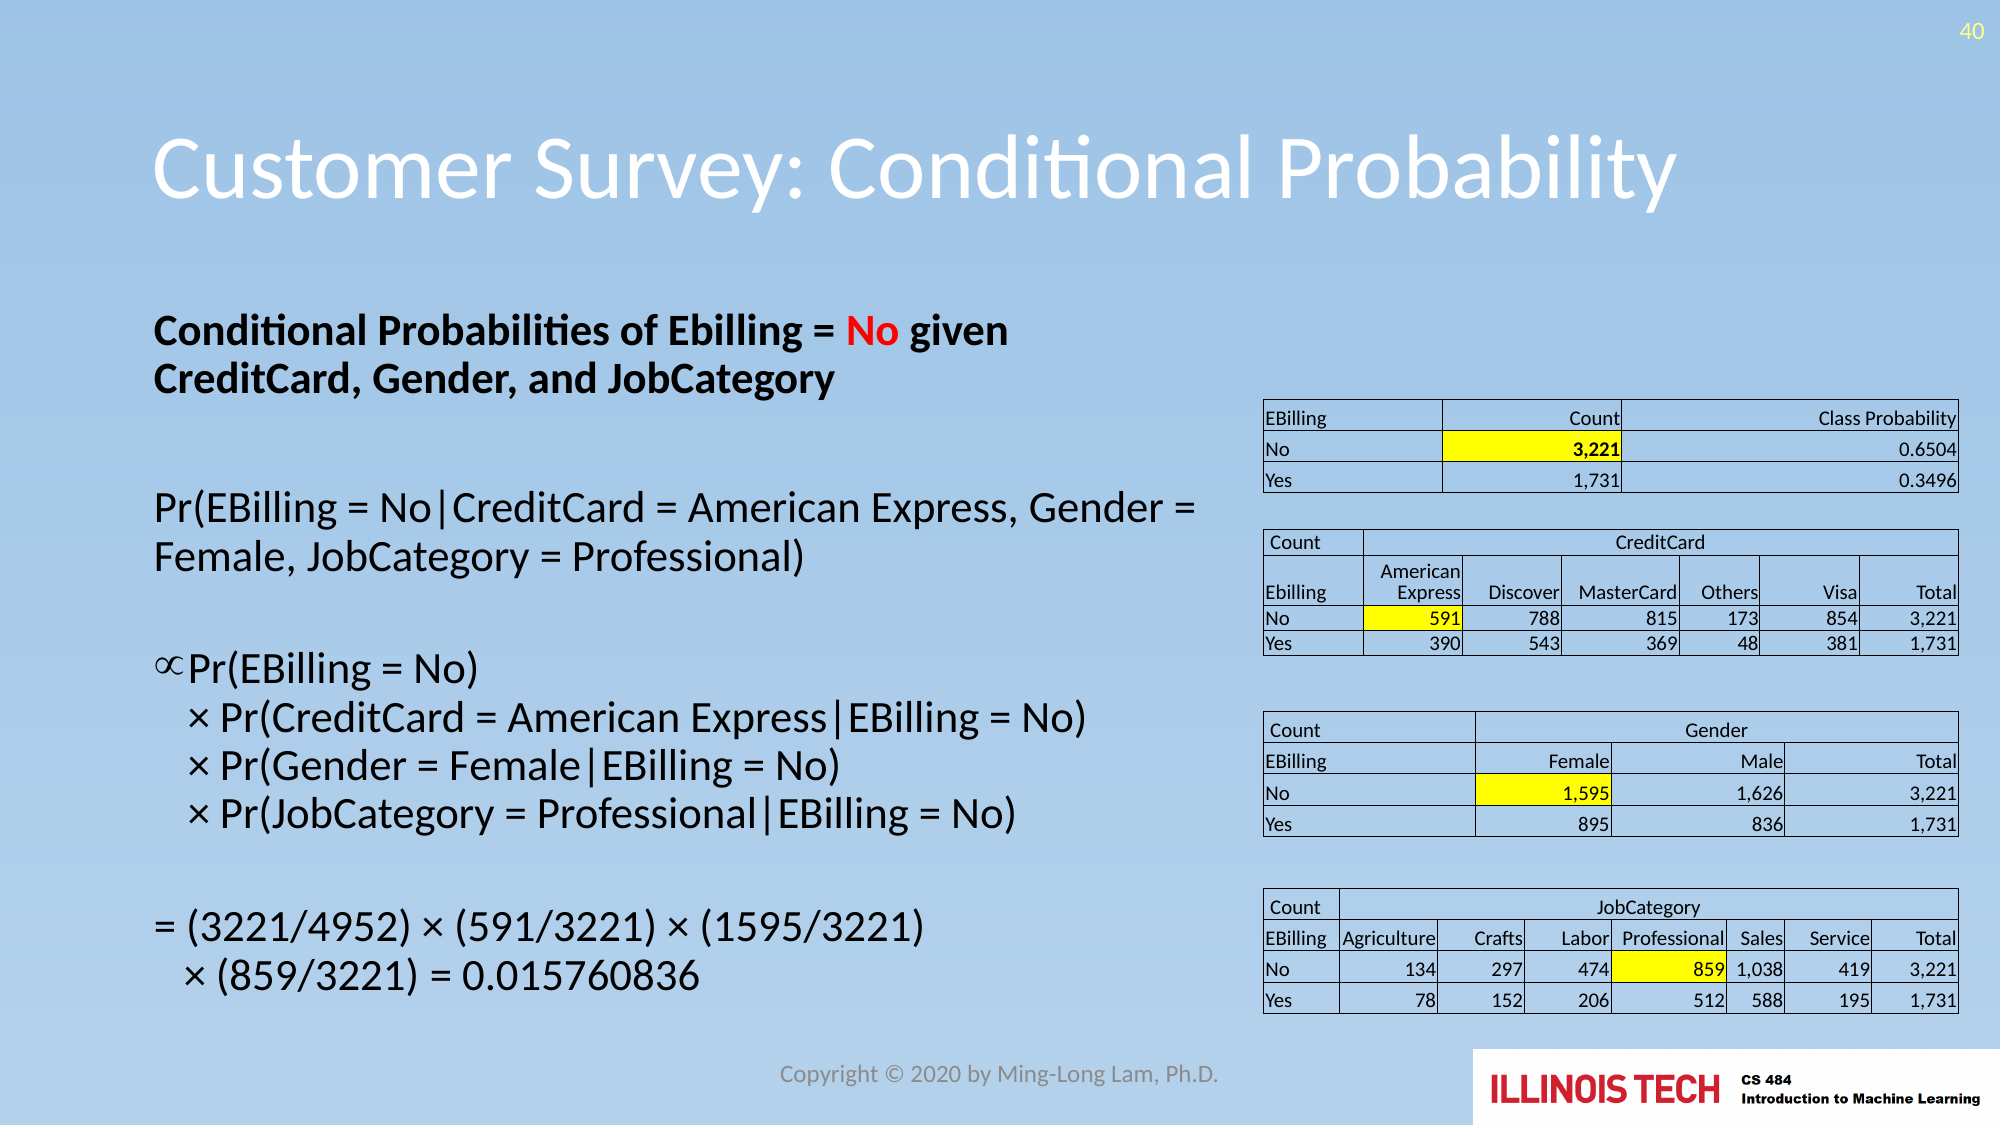

40
# Customer Survey: Conditional Probability
Conditional Probabilities of Ebilling = No given CreditCard, Gender, and JobCategory

Pr(EBilling = No|CreditCard = American Express, Gender = Female, JobCategory = Professional)
Pr(EBilling = No)
× Pr(CreditCard = American Express|EBilling = No)
× Pr(Gender = Female|EBilling = No)
× Pr(JobCategory = Professional|EBilling = No)
= (3221/4952) × (591/3221) × (1595/3221)
   × (859/3221) = 0.015760836

| EBilling | Count | Class Probability |
| --- | --- | --- |
| No | 3,221 | 0.6504 |
| Yes | 1,731 | 0.3496 |
| Count | CreditCard |  |  |  |  |  |
| --- | --- | --- | --- | --- | --- | --- |
| Ebilling | American Express | Discover | MasterCard | Others | Visa | Total |
| No | 591 | 788 | 815 | 173 | 854 | 3,221 |
| Yes | 390 | 543 | 369 | 48 | 381 | 1,731 |
| Count | Gender |  |  |
| --- | --- | --- | --- |
| EBilling | Female | Male | Total |
| No | 1,595 | 1,626 | 3,221 |
| Yes | 895 | 836 | 1,731 |
| Count | JobCategory |  |  |  |  |  |  |
| --- | --- | --- | --- | --- | --- | --- | --- |
| EBilling | Agriculture | Crafts | Labor | Professional | Sales | Service | Total |
| No | 134 | 297 | 474 | 859 | 1,038 | 419 | 3,221 |
| Yes | 78 | 152 | 206 | 512 | 588 | 195 | 1,731 |
Copyright © 2020 by Ming-Long Lam, Ph.D.